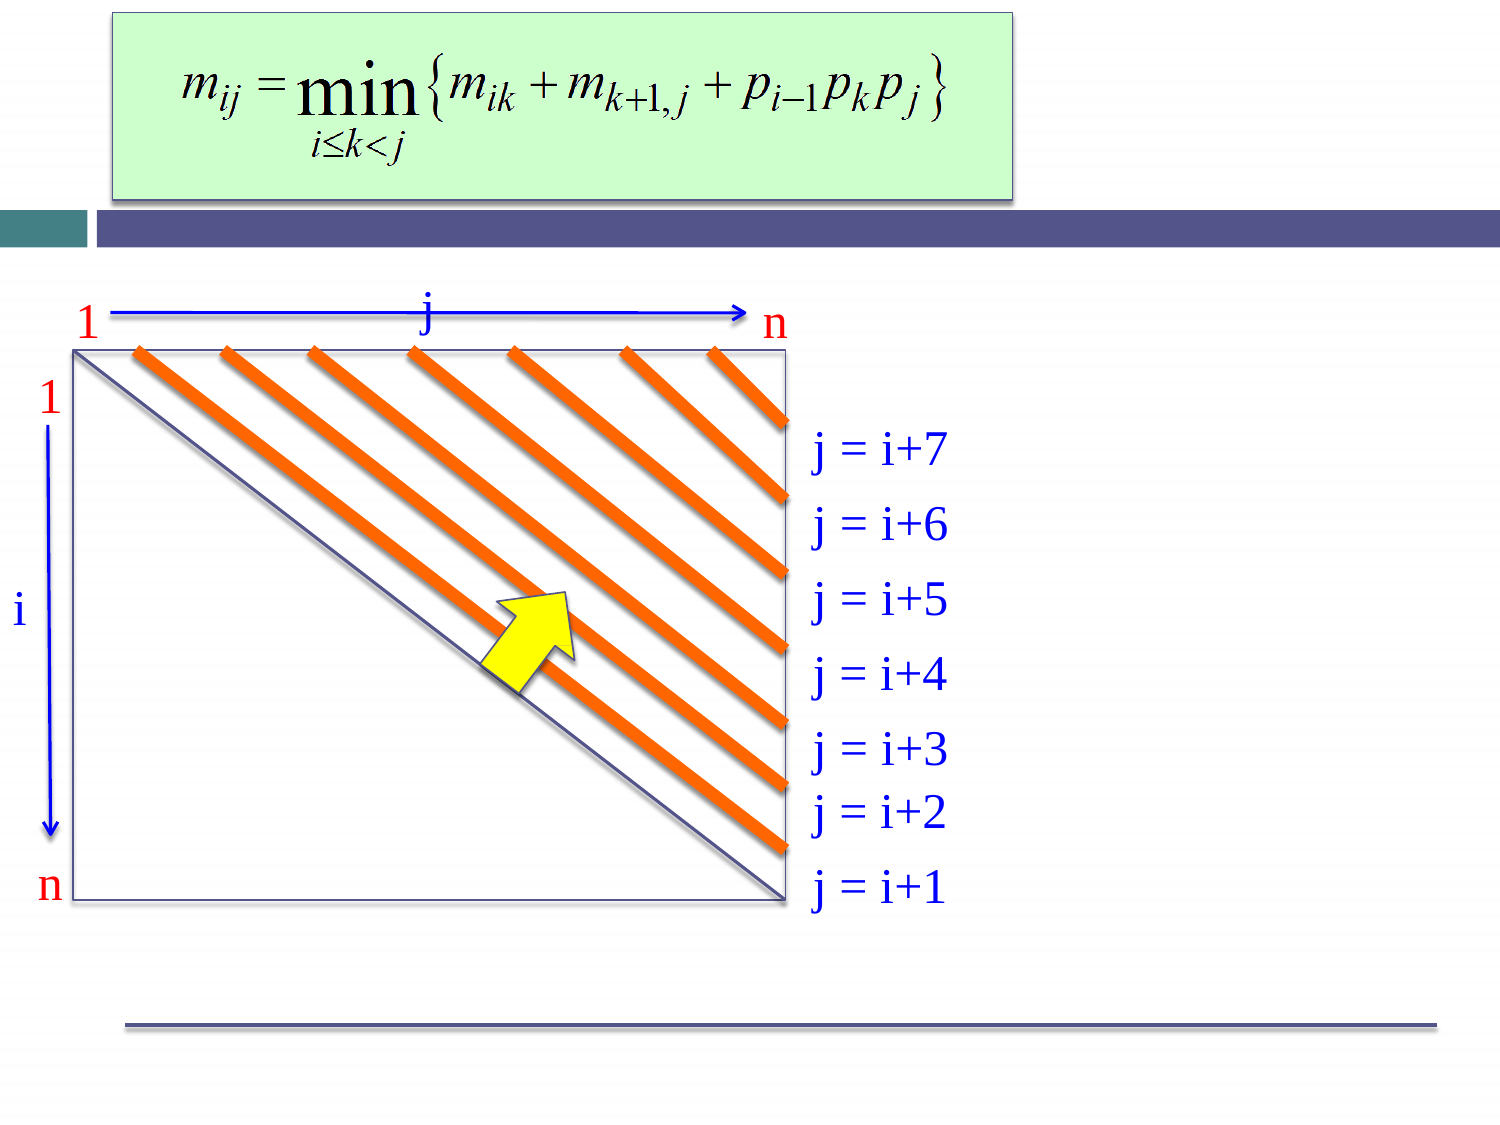

j
1
n

1
j = i+7 j = i+6 j = i+5 j = i+4
j = i+3 j = i+2
j = i+1

i

n